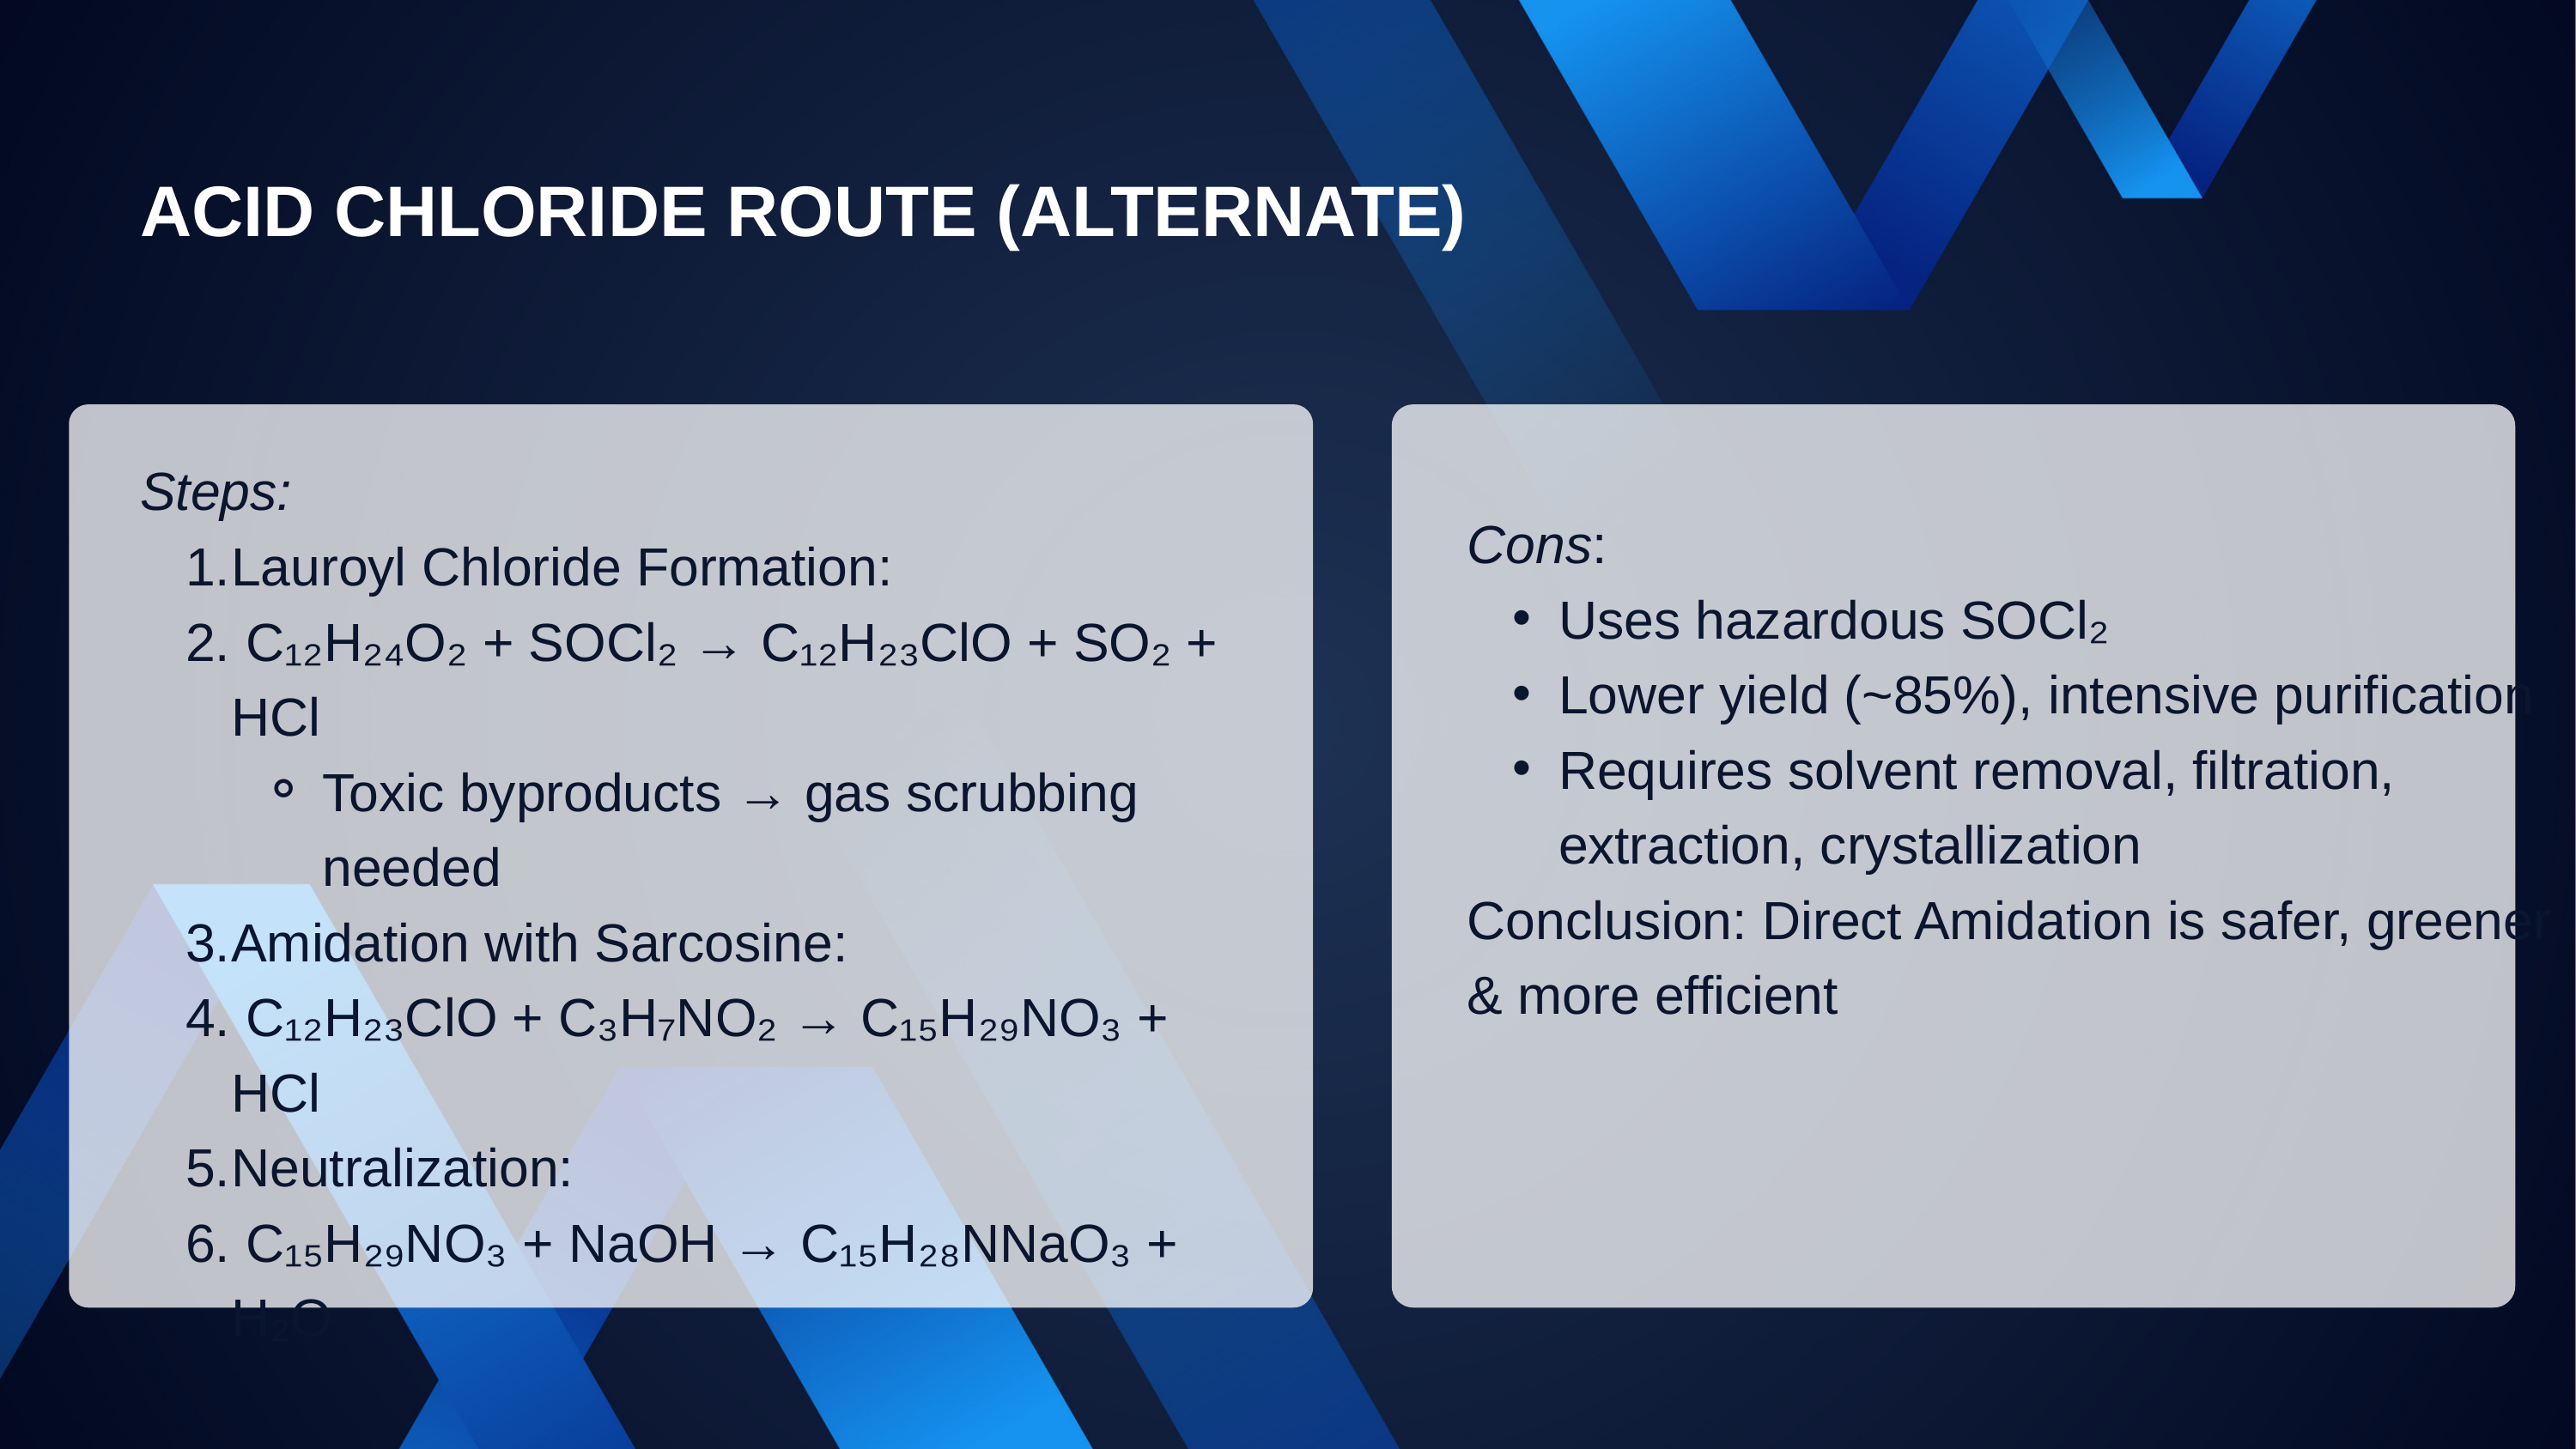

ACID CHLORIDE ROUTE (ALTERNATE)

Steps:
Lauroyl Chloride Formation:
 C₁₂H₂₄O₂ + SOCl₂ → C₁₂H₂₃ClO + SO₂ + HCl
Toxic byproducts → gas scrubbing needed
Amidation with Sarcosine:
 C₁₂H₂₃ClO + C₃H₇NO₂ → C₁₅H₂₉NO₃ + HCl
Neutralization:
 C₁₅H₂₉NO₃ + NaOH → C₁₅H₂₈NNaO₃ + H₂O

Cons:
Uses hazardous SOCl₂
Lower yield (~85%), intensive purification
Requires solvent removal, filtration, extraction, crystallization
Conclusion: Direct Amidation is safer, greener & more efficient